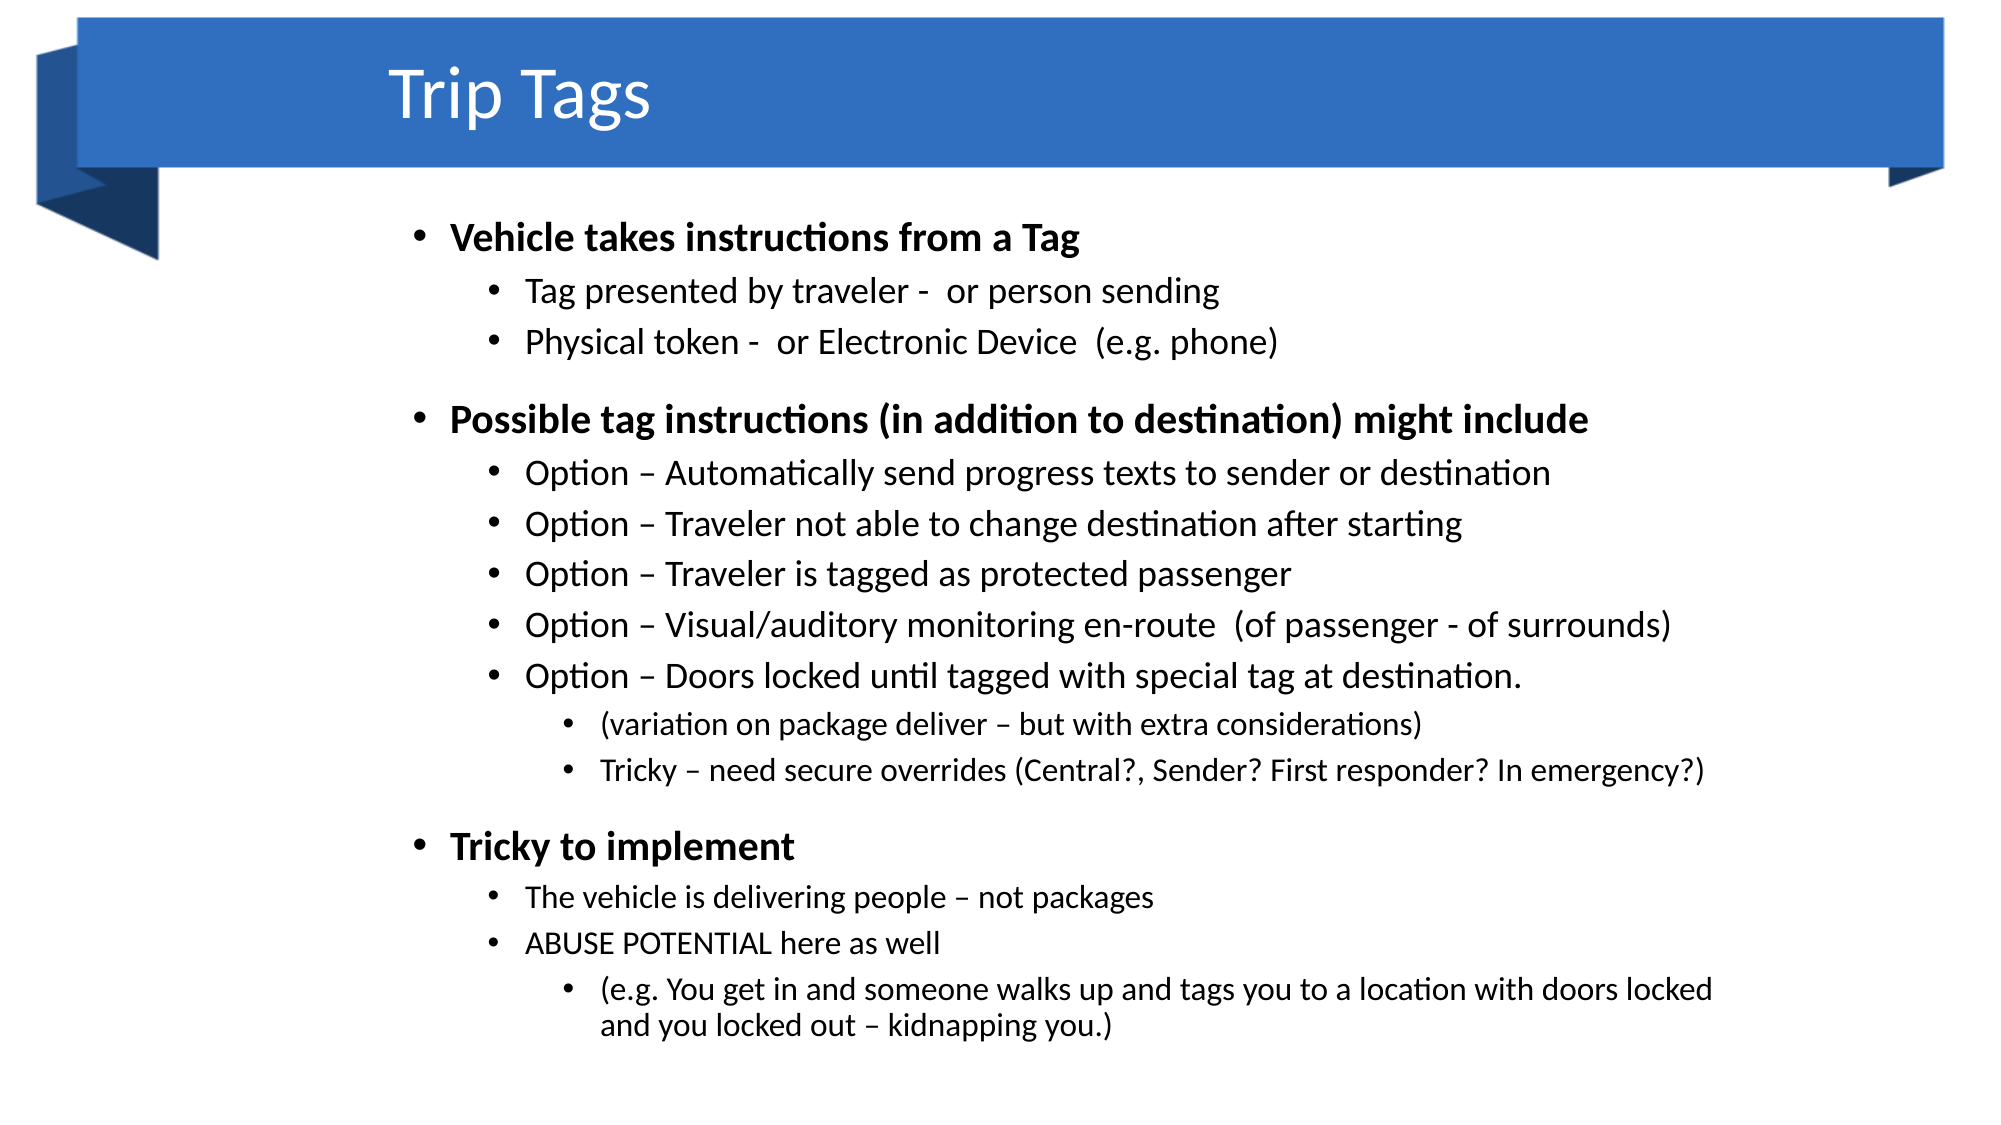

# Trip Tags
Vehicle takes instructions from a Tag
Tag presented by traveler -  or person sending
Physical token -  or Electronic Device  (e.g. phone)
Possible tag instructions (in addition to destination) might include
Option – Automatically send progress texts to sender or destination
Option – Traveler not able to change destination after starting
Option – Traveler is tagged as protected passenger
Option – Visual/auditory monitoring en-route  (of passenger - of surrounds)
Option – Doors locked until tagged with special tag at destination.
(variation on package deliver – but with extra considerations)
Tricky – need secure overrides (Central?, Sender? First responder? In emergency?)
Tricky to implement
The vehicle is delivering people – not packages
ABUSE POTENTIAL here as well
(e.g. You get in and someone walks up and tags you to a location with doors locked and you locked out – kidnapping you.)